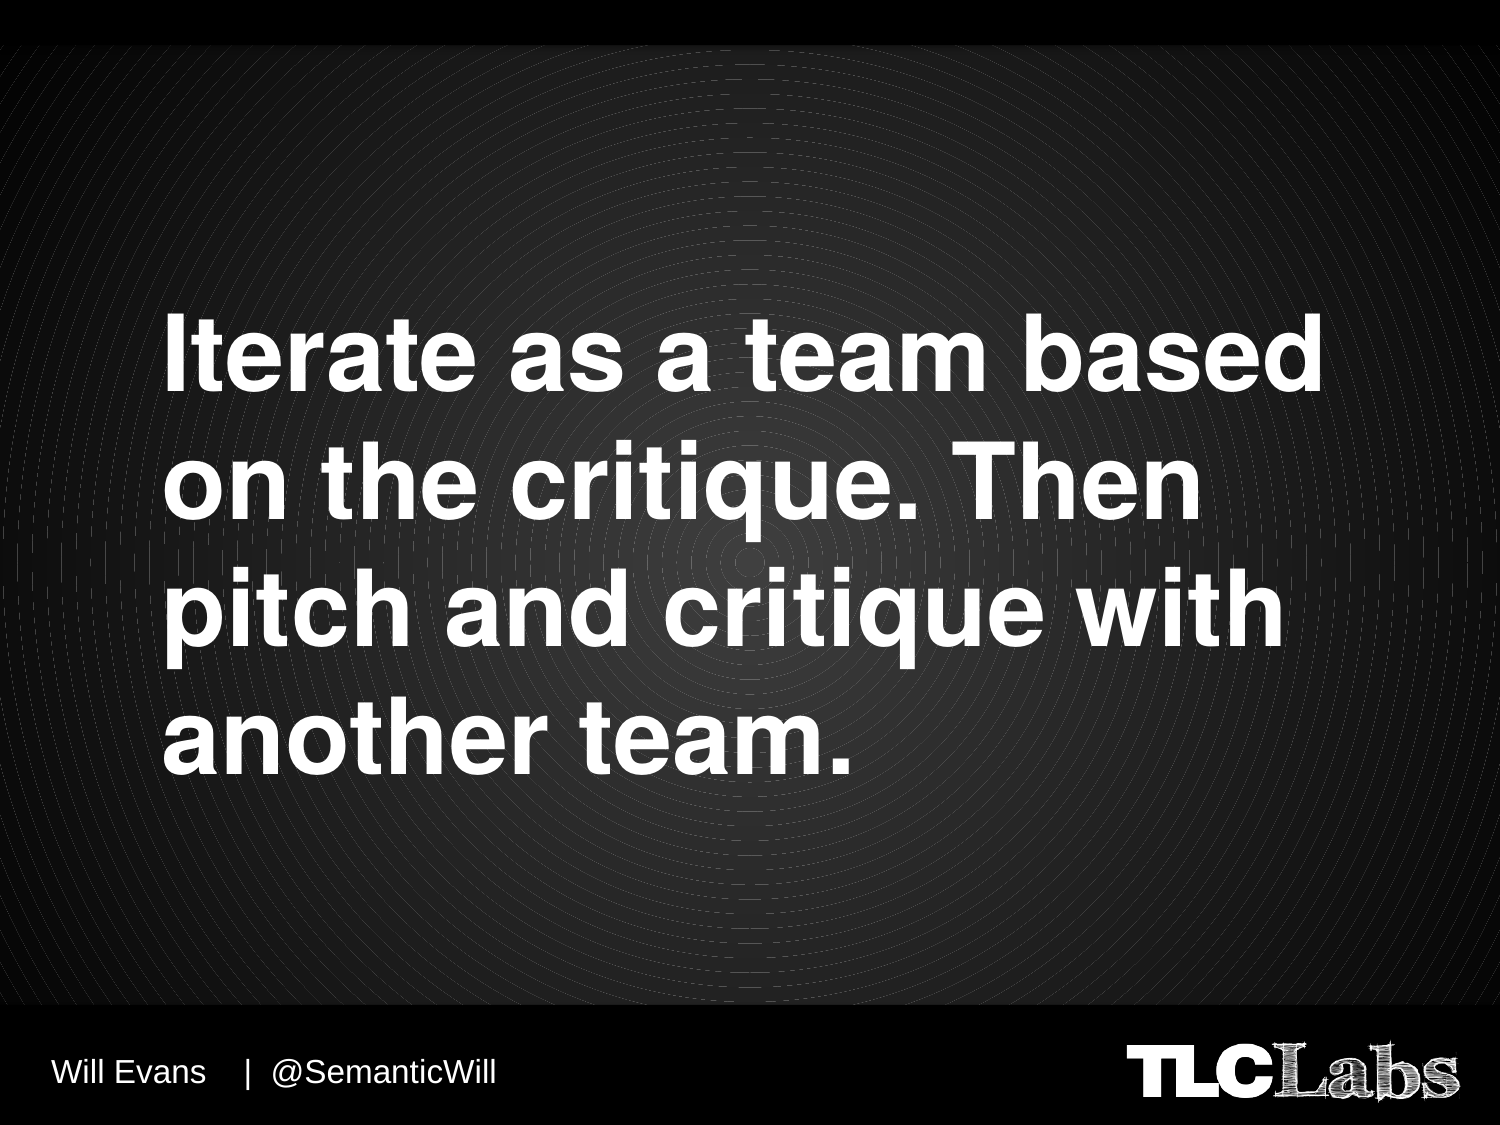

# Iterate as a team based on the critique. Then pitch and critique with another team.